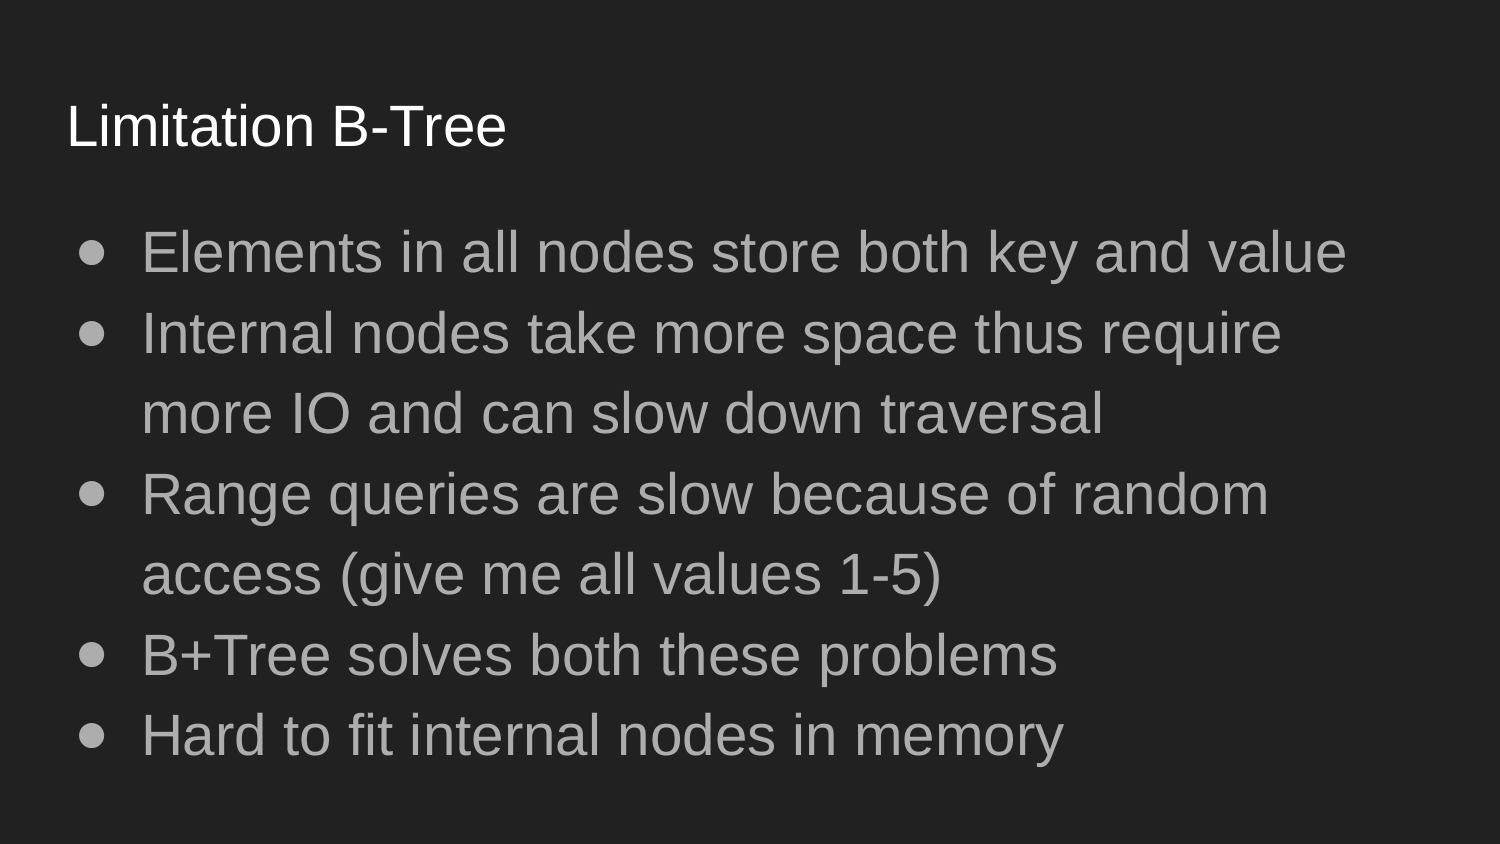

# Limitation B-Tree
Elements in all nodes store both key and value
Internal nodes take more space thus require more IO and can slow down traversal
Range queries are slow because of random access (give me all values 1-5)
B+Tree solves both these problems
Hard to fit internal nodes in memory